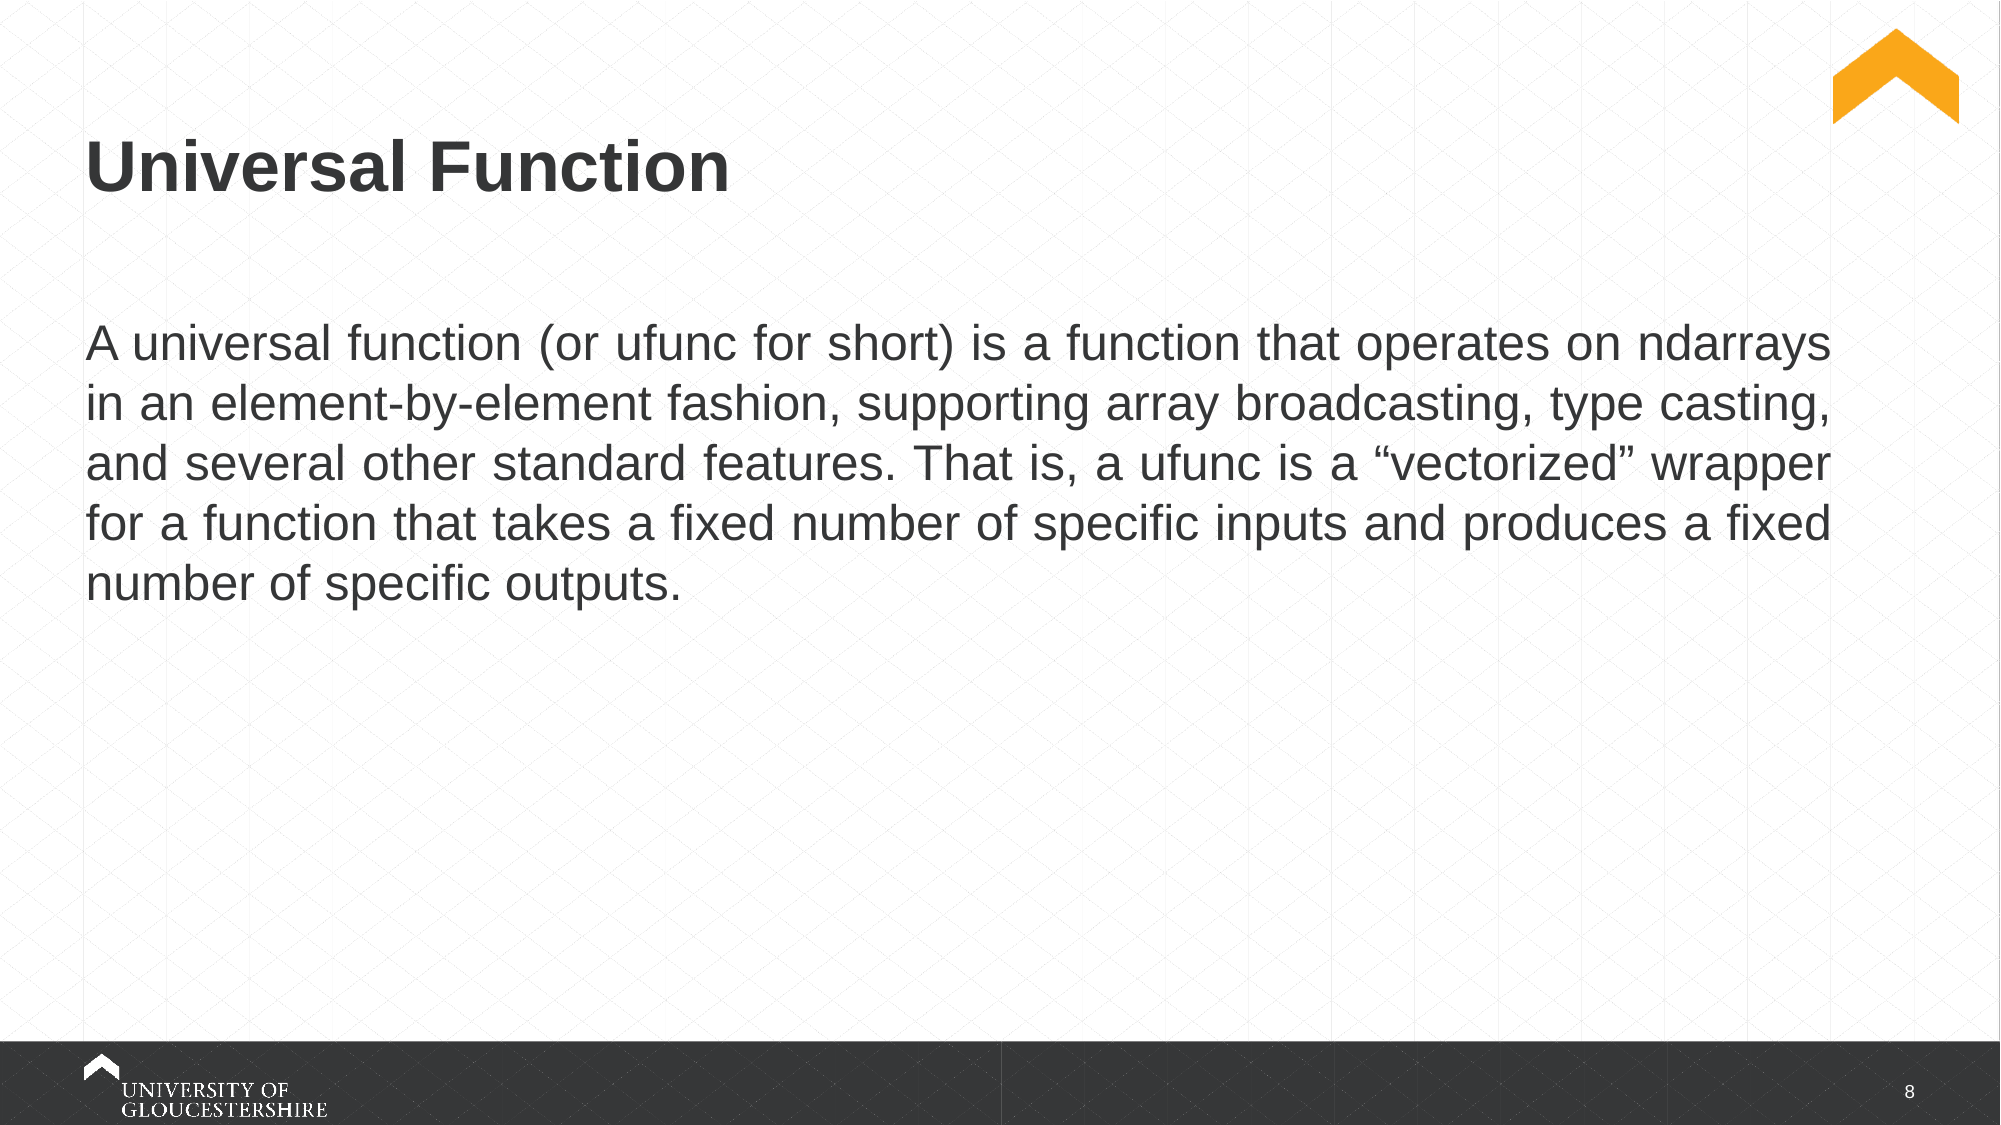

# Universal Function
A universal function (or ufunc for short) is a function that operates on ndarrays in an element-by-element fashion, supporting array broadcasting, type casting, and several other standard features. That is, a ufunc is a “vectorized” wrapper for a function that takes a fixed number of specific inputs and produces a fixed number of specific outputs.